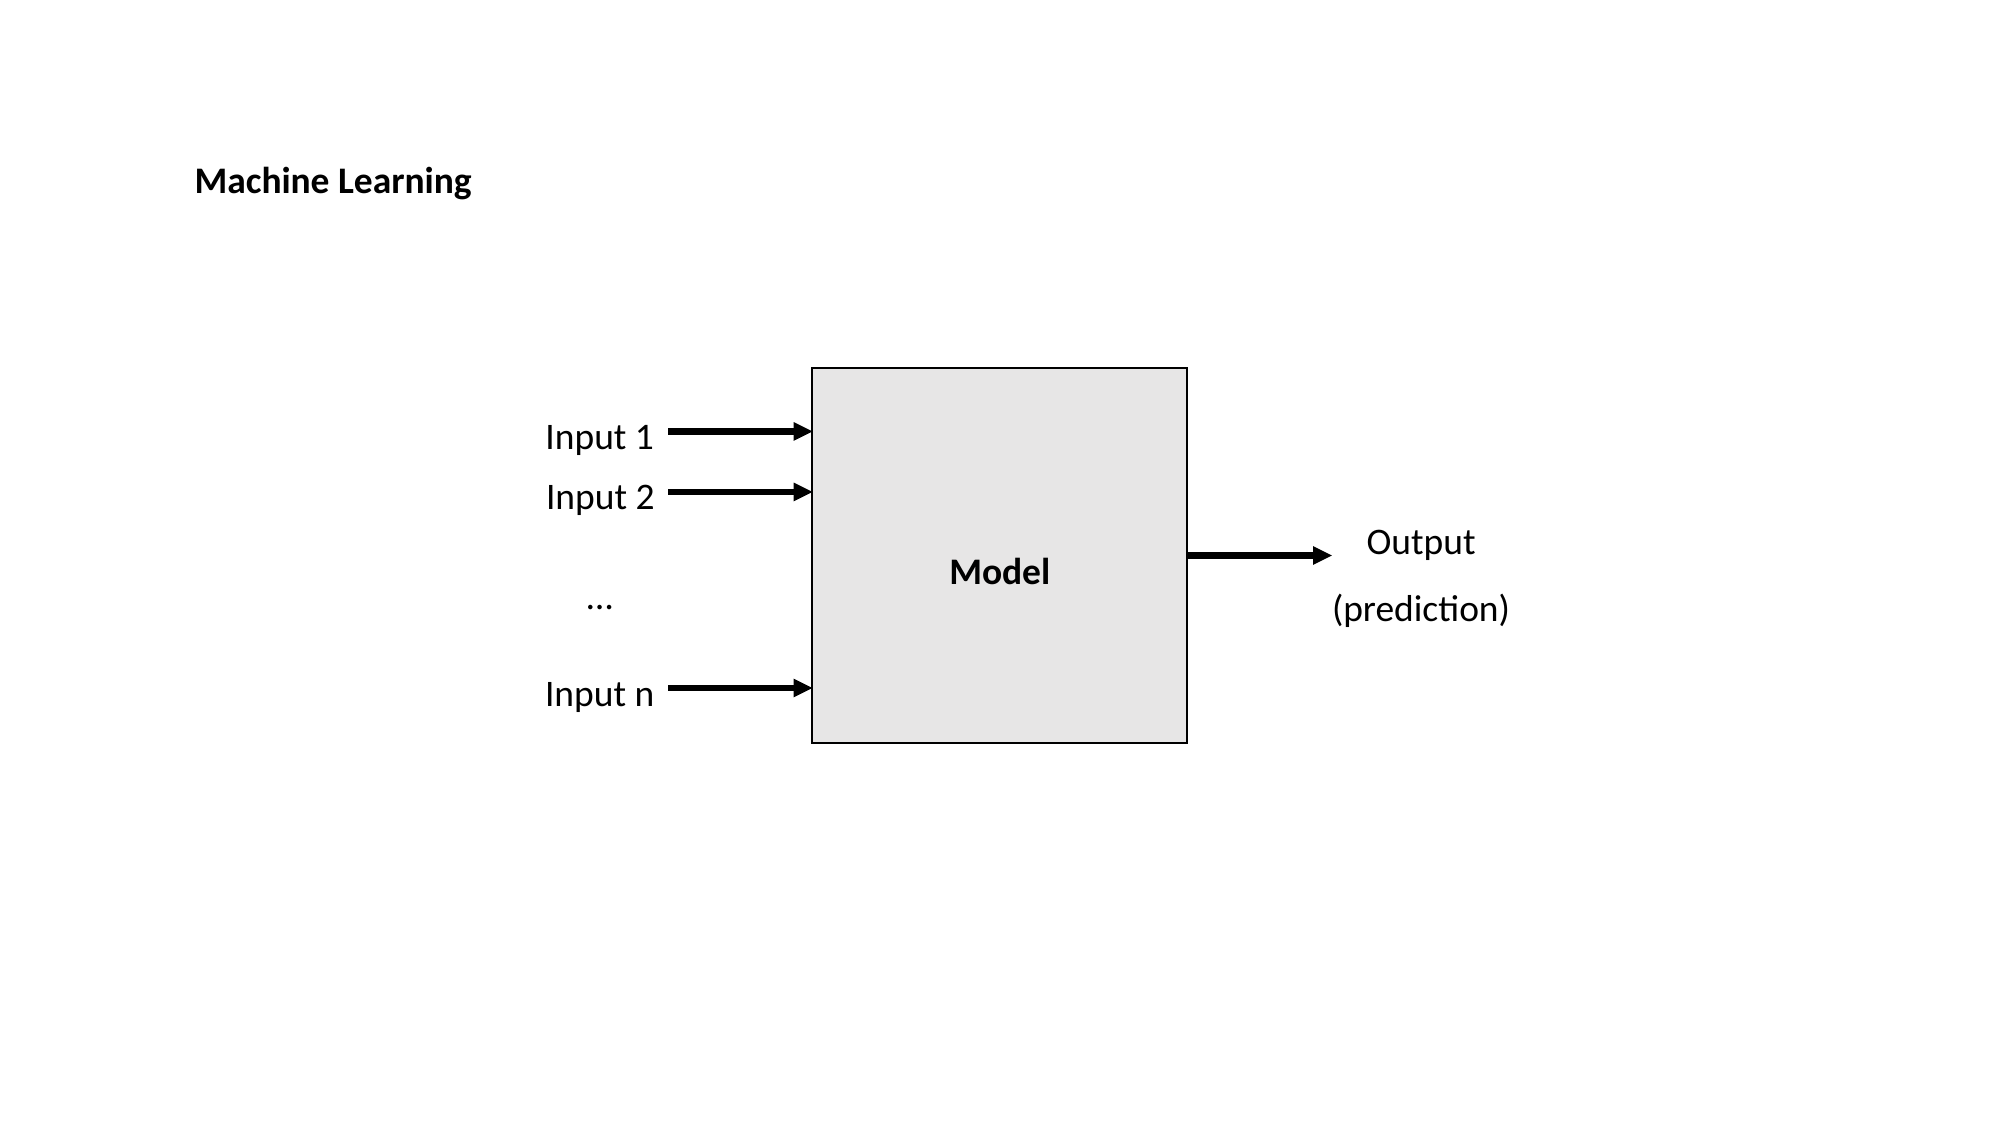

Machine Learning

Input 1
Input 2
Output
(prediction)
Model
…
Input n